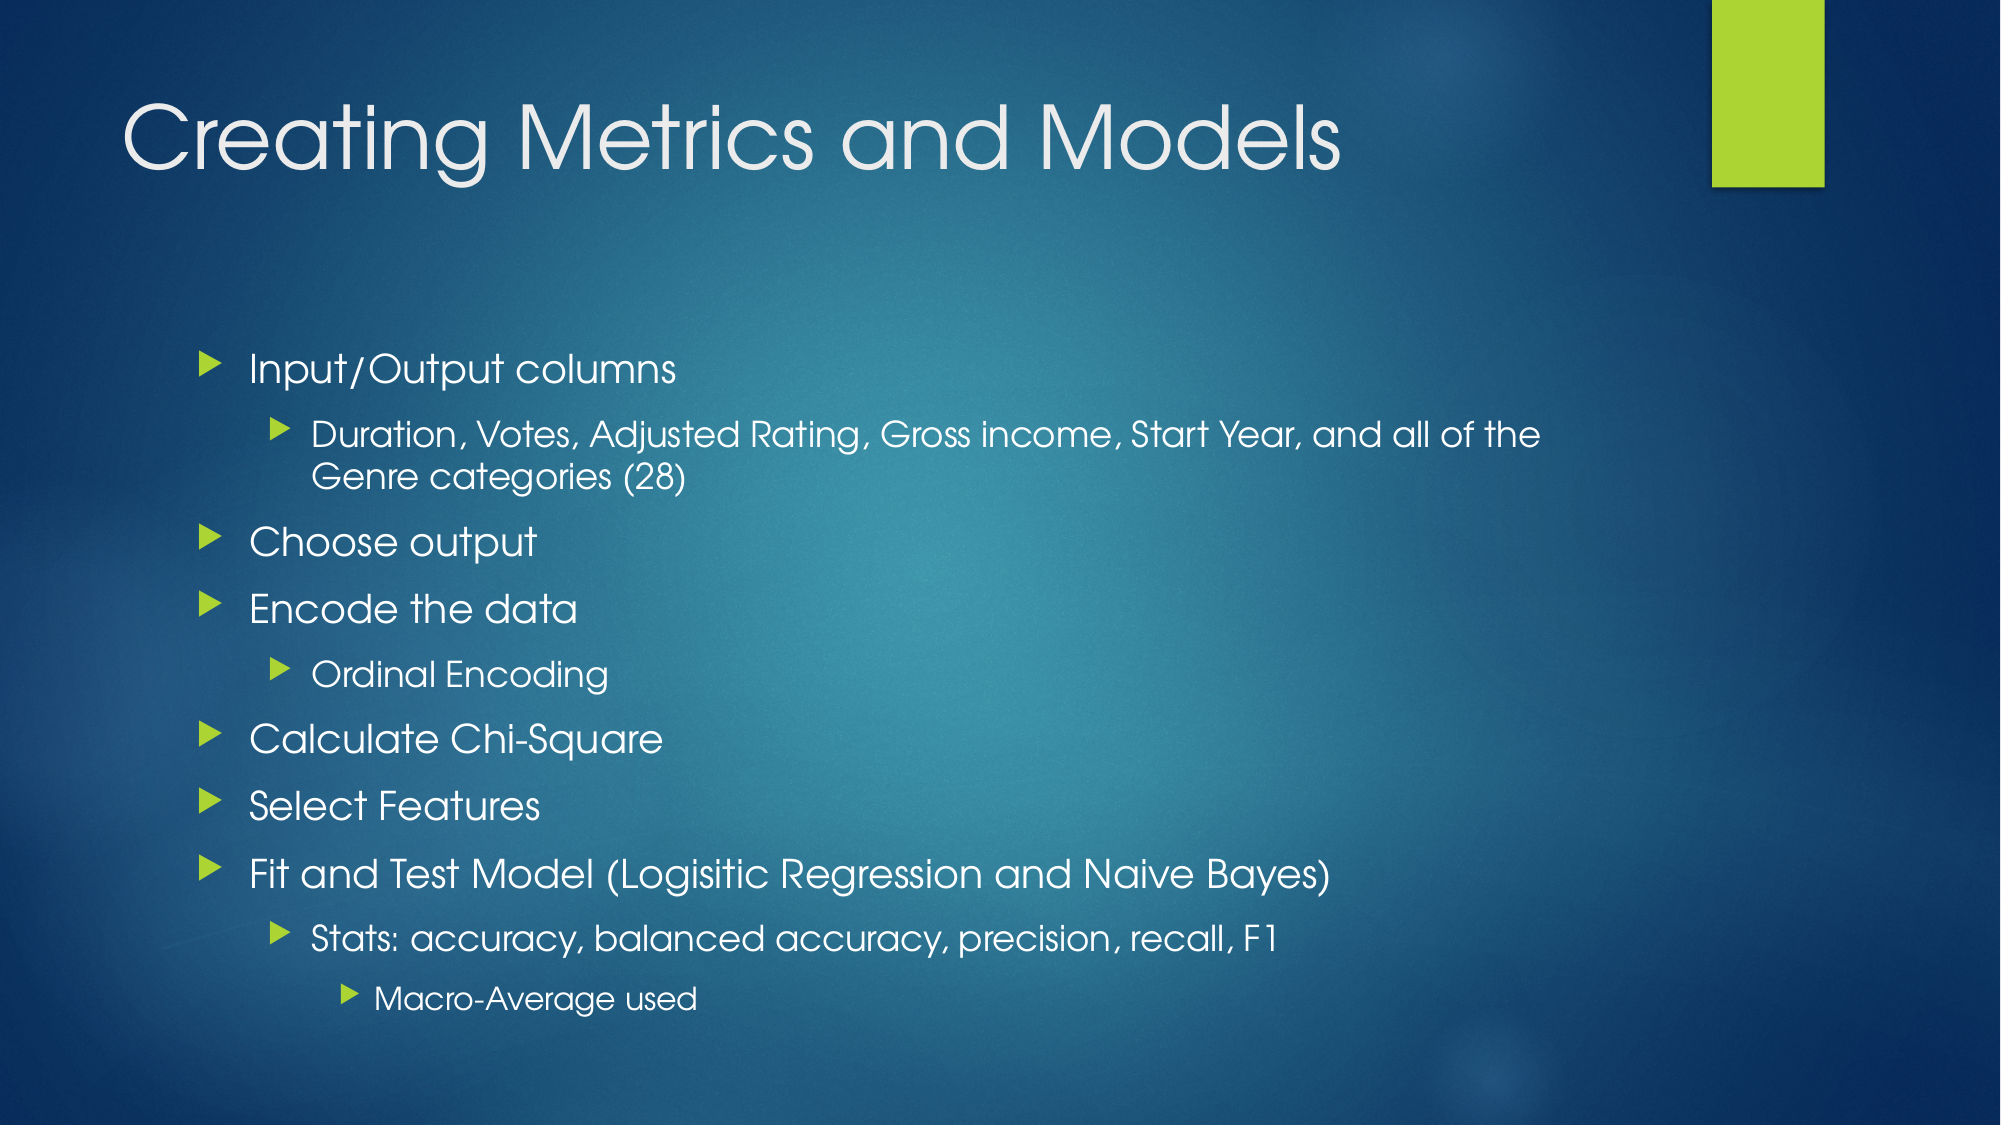

# Creating Metrics and Models
Input/Output columns
Duration, Votes, Adjusted Rating, Gross income, Start Year, and all of the Genre categories (28)
Choose output
Encode the data
Ordinal Encoding
Calculate Chi-Square
Select Features
Fit and Test Model (Logisitic Regression and Naive Bayes)
Stats: accuracy, balanced accuracy, precision, recall, F1
Macro-Average used